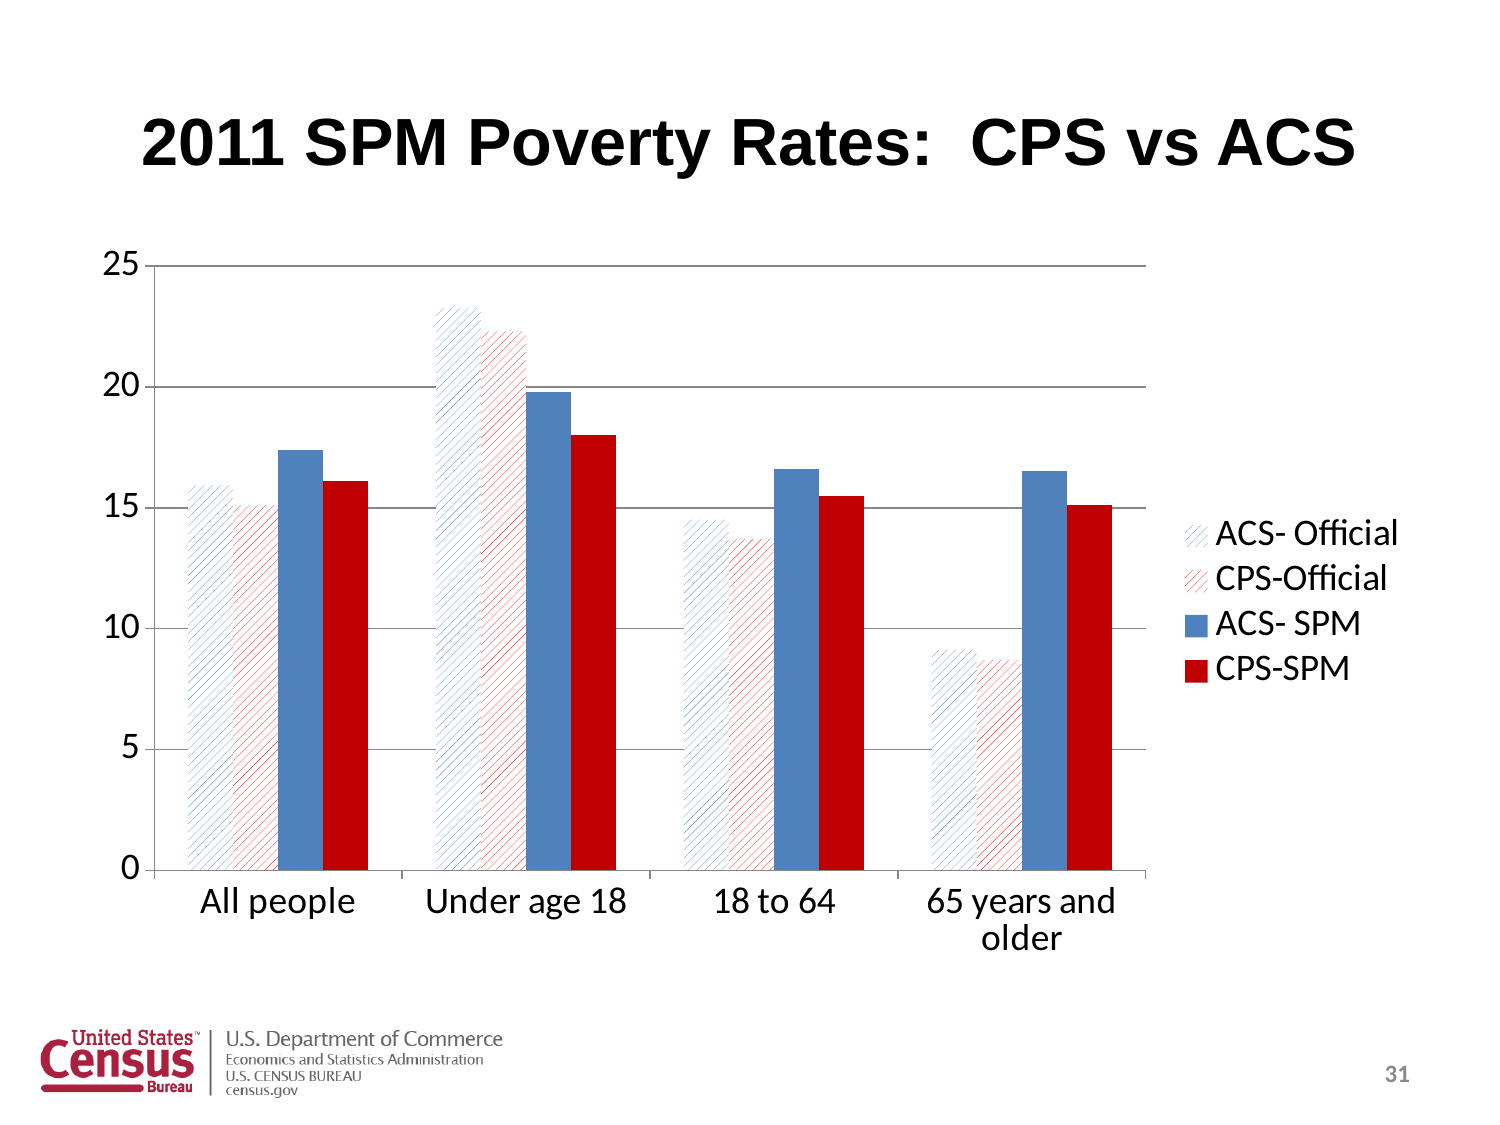

# 2011 SPM Poverty Rates:  CPS vs ACS

### Chart

| Category | ACS- Official | CPS-Official | ACS- SPM | CPS-SPM |
|---|---|---|---|---|
| All people | 15.93 | 15.1 | 17.38 | 16.1 |
| Under age 18 | 23.27 | 22.3 | 19.81 | 18.0 |
| 18 to 64 | 14.51 | 13.7 | 16.62 | 15.5 |
| 65 years and older | 9.13 | 8.7 | 16.5 | 15.1 |
31